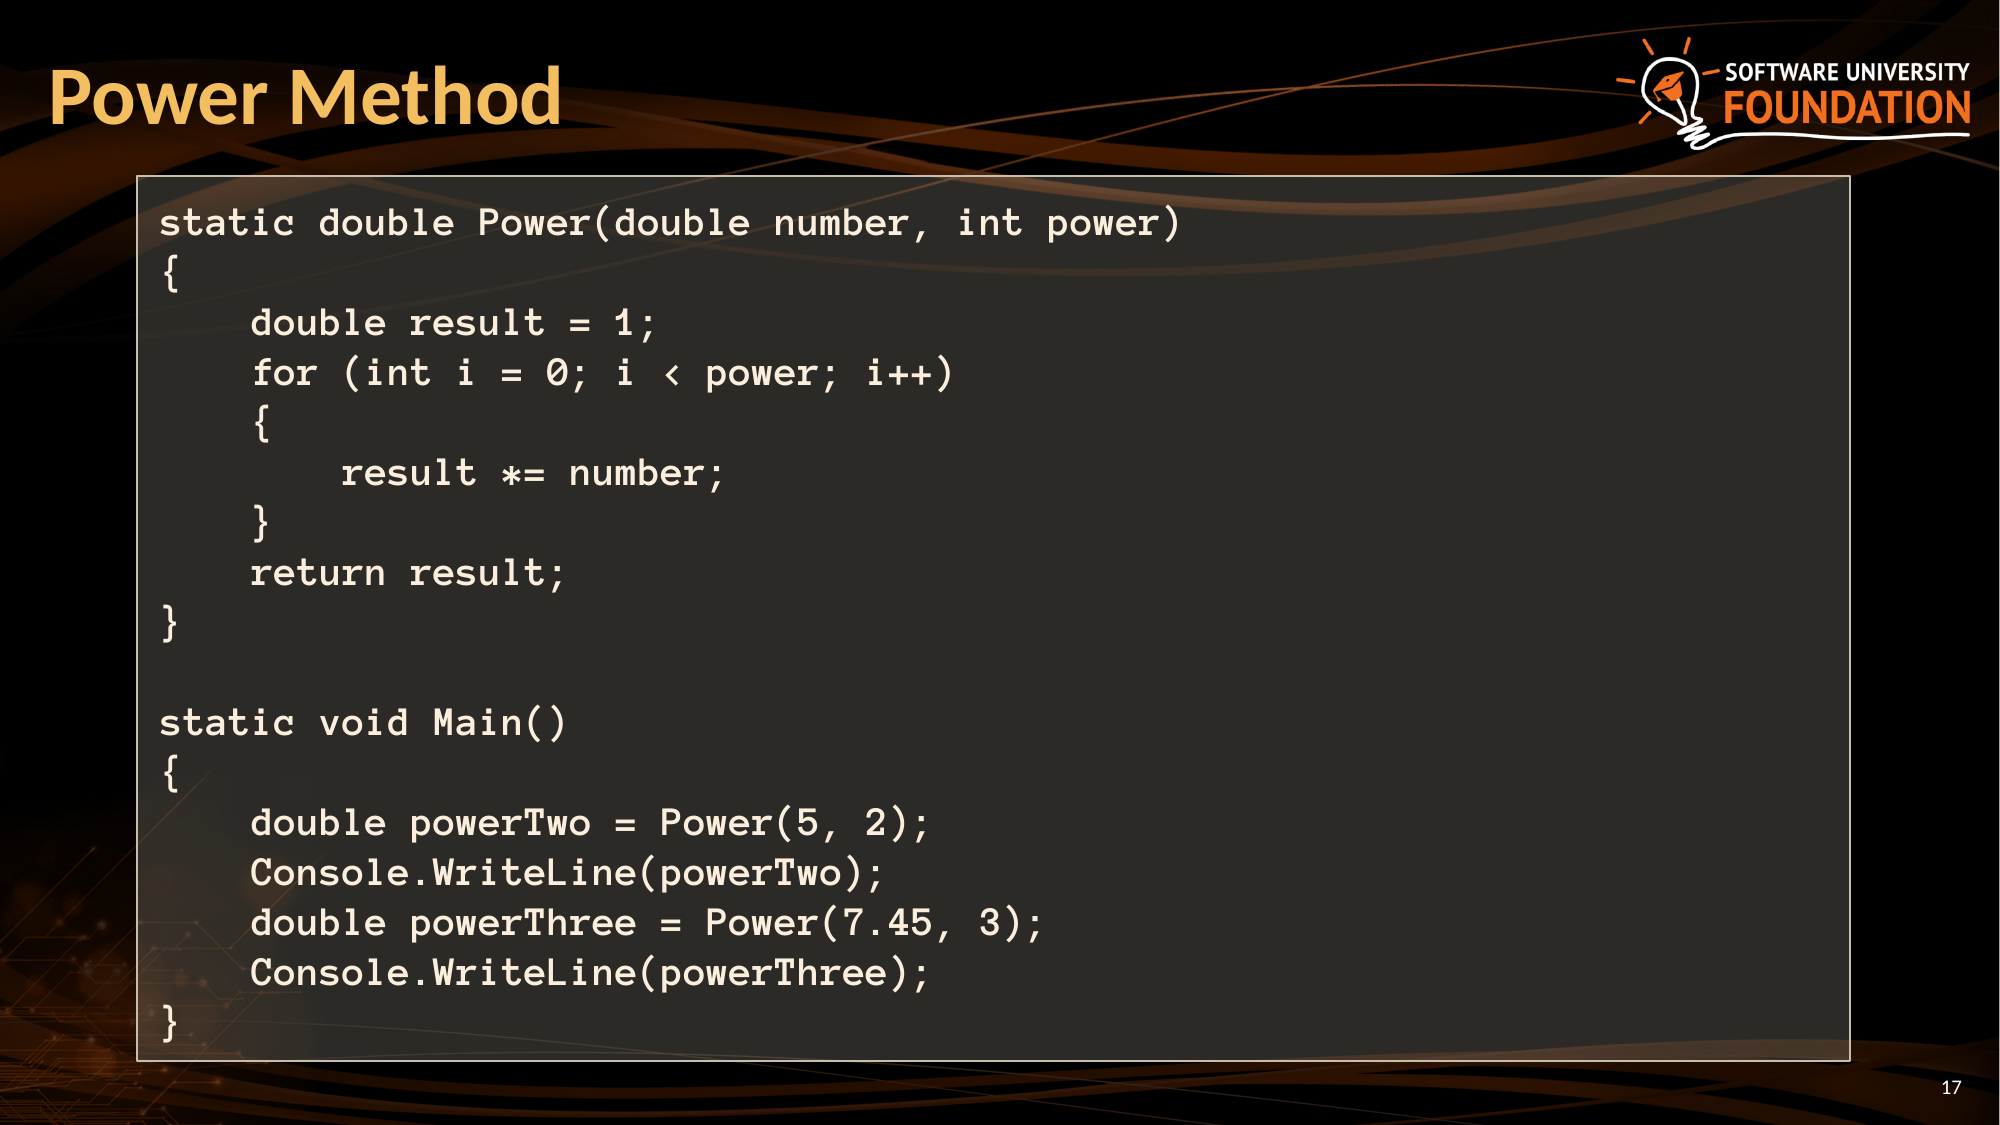

# Power Method
static double Power(double number, int power)
{
    double result = 1;
    for (int i = 0; i < power; i++)
    {
        result *= number;
    }
    return result;
}

static void Main()
{
    double powerTwo = Power(5, 2);
    Console.WriteLine(powerTwo);
    double powerThree = Power(7.45, 3);
    Console.WriteLine(powerThree);
}
17